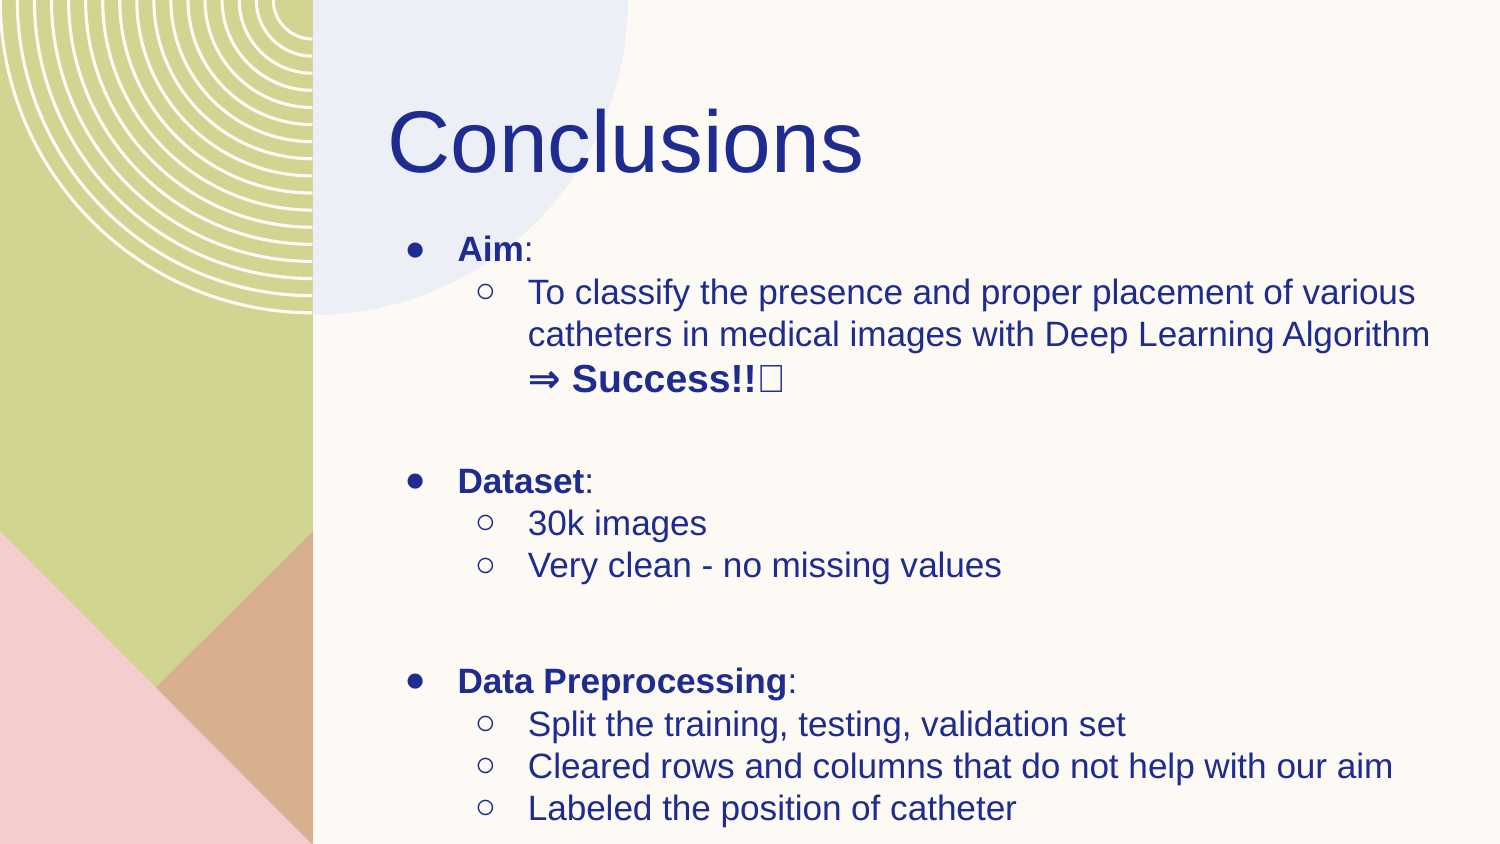

# Conclusions
Aim:
To classify the presence and proper placement of various catheters in medical images with Deep Learning Algorithm
⇒ Success!!🥹

Dataset:
30k images
Very clean - no missing values

Data Preprocessing:
Split the training, testing, validation set
Cleared rows and columns that do not help with our aim
Labeled the position of catheter